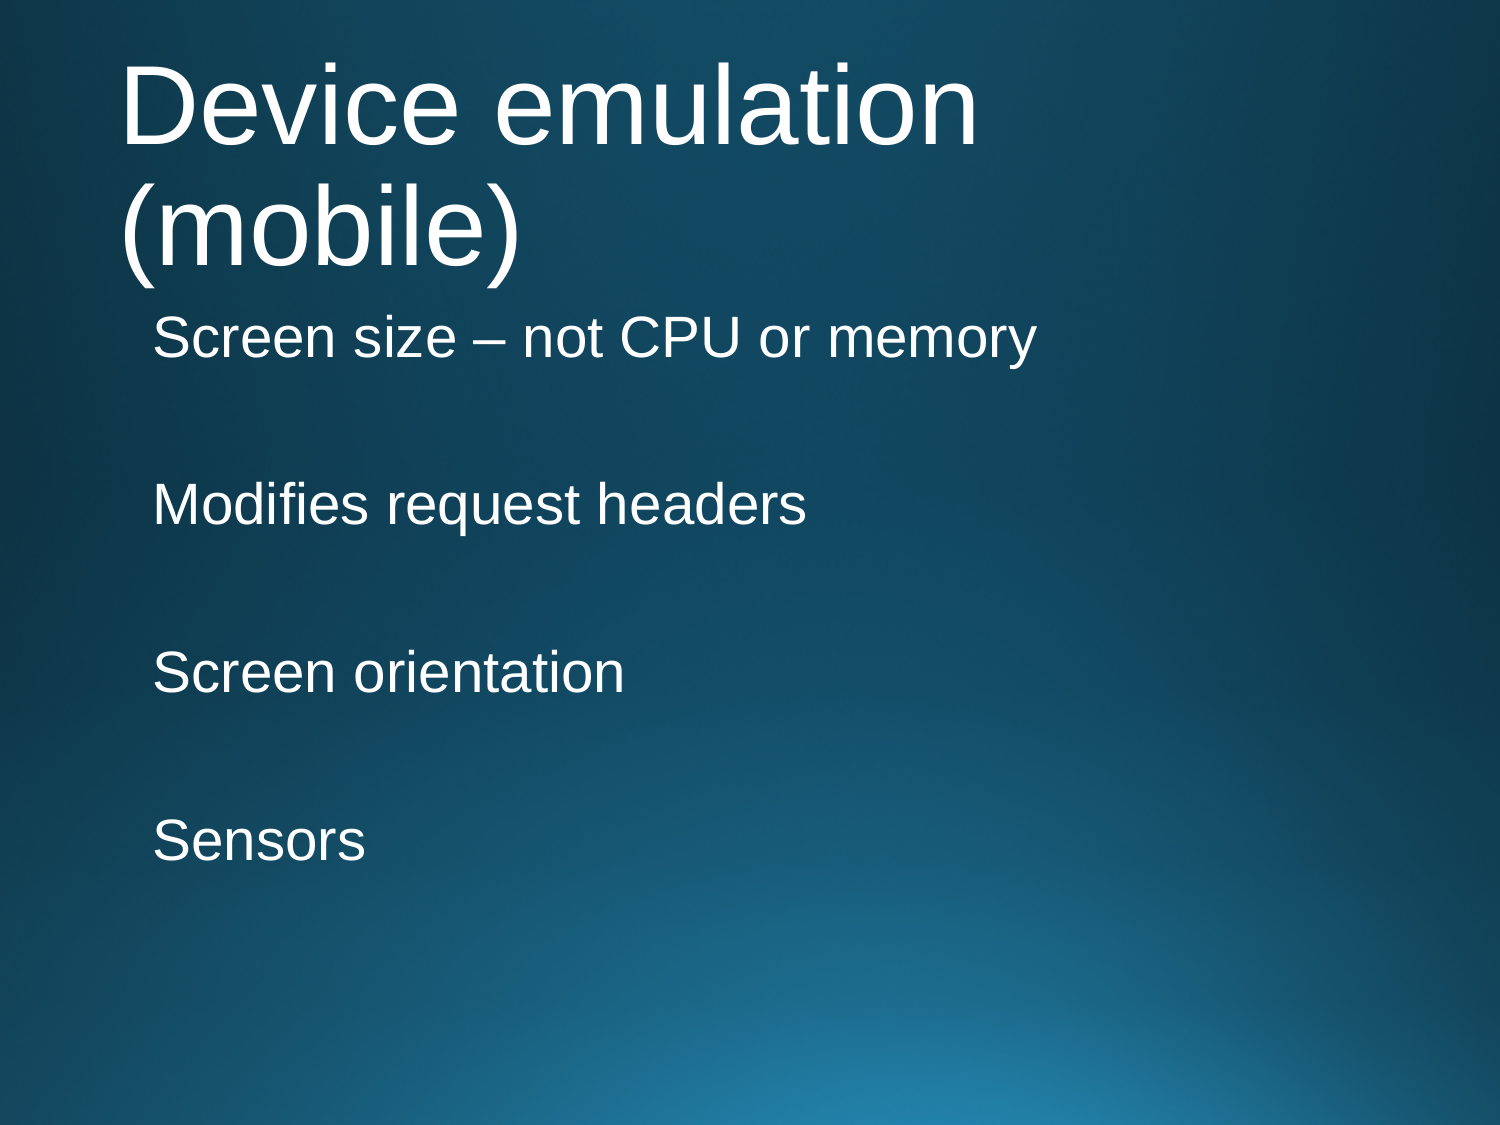

# Device emulation (mobile)
Screen size – not CPU or memory

Modifies request headers

Screen orientation

Sensors